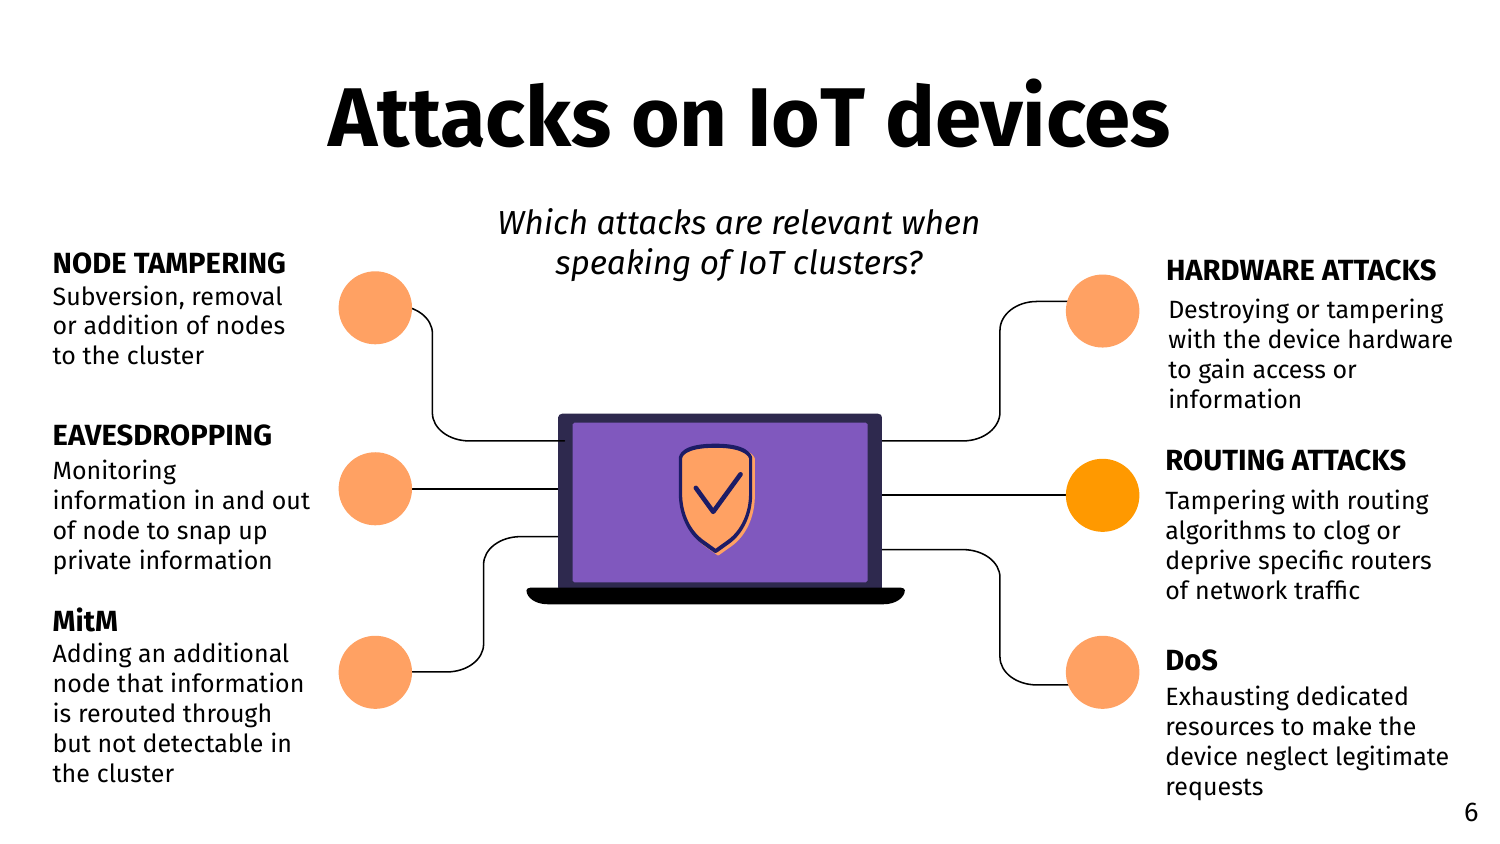

# Attacks on IoT devices

Which attacks are relevant when speaking of IoT clusters?
HARDWARE ATTACKS
Destroying or tampering with the device hardware  to gain access or information
NODE TAMPERING
Subversion, removal or addition of nodes to the cluster

EAVESDROPPING
Monitoring information in and out of node to snap up private information
ROUTING ATTACKS
Tampering with routing algorithms to clog or deprive specific routers of network traffic
MitM
Adding an additional node that information is rerouted through but not detectable in the cluster
DoS
Exhausting dedicated resources to make the device neglect legitimate requests
6